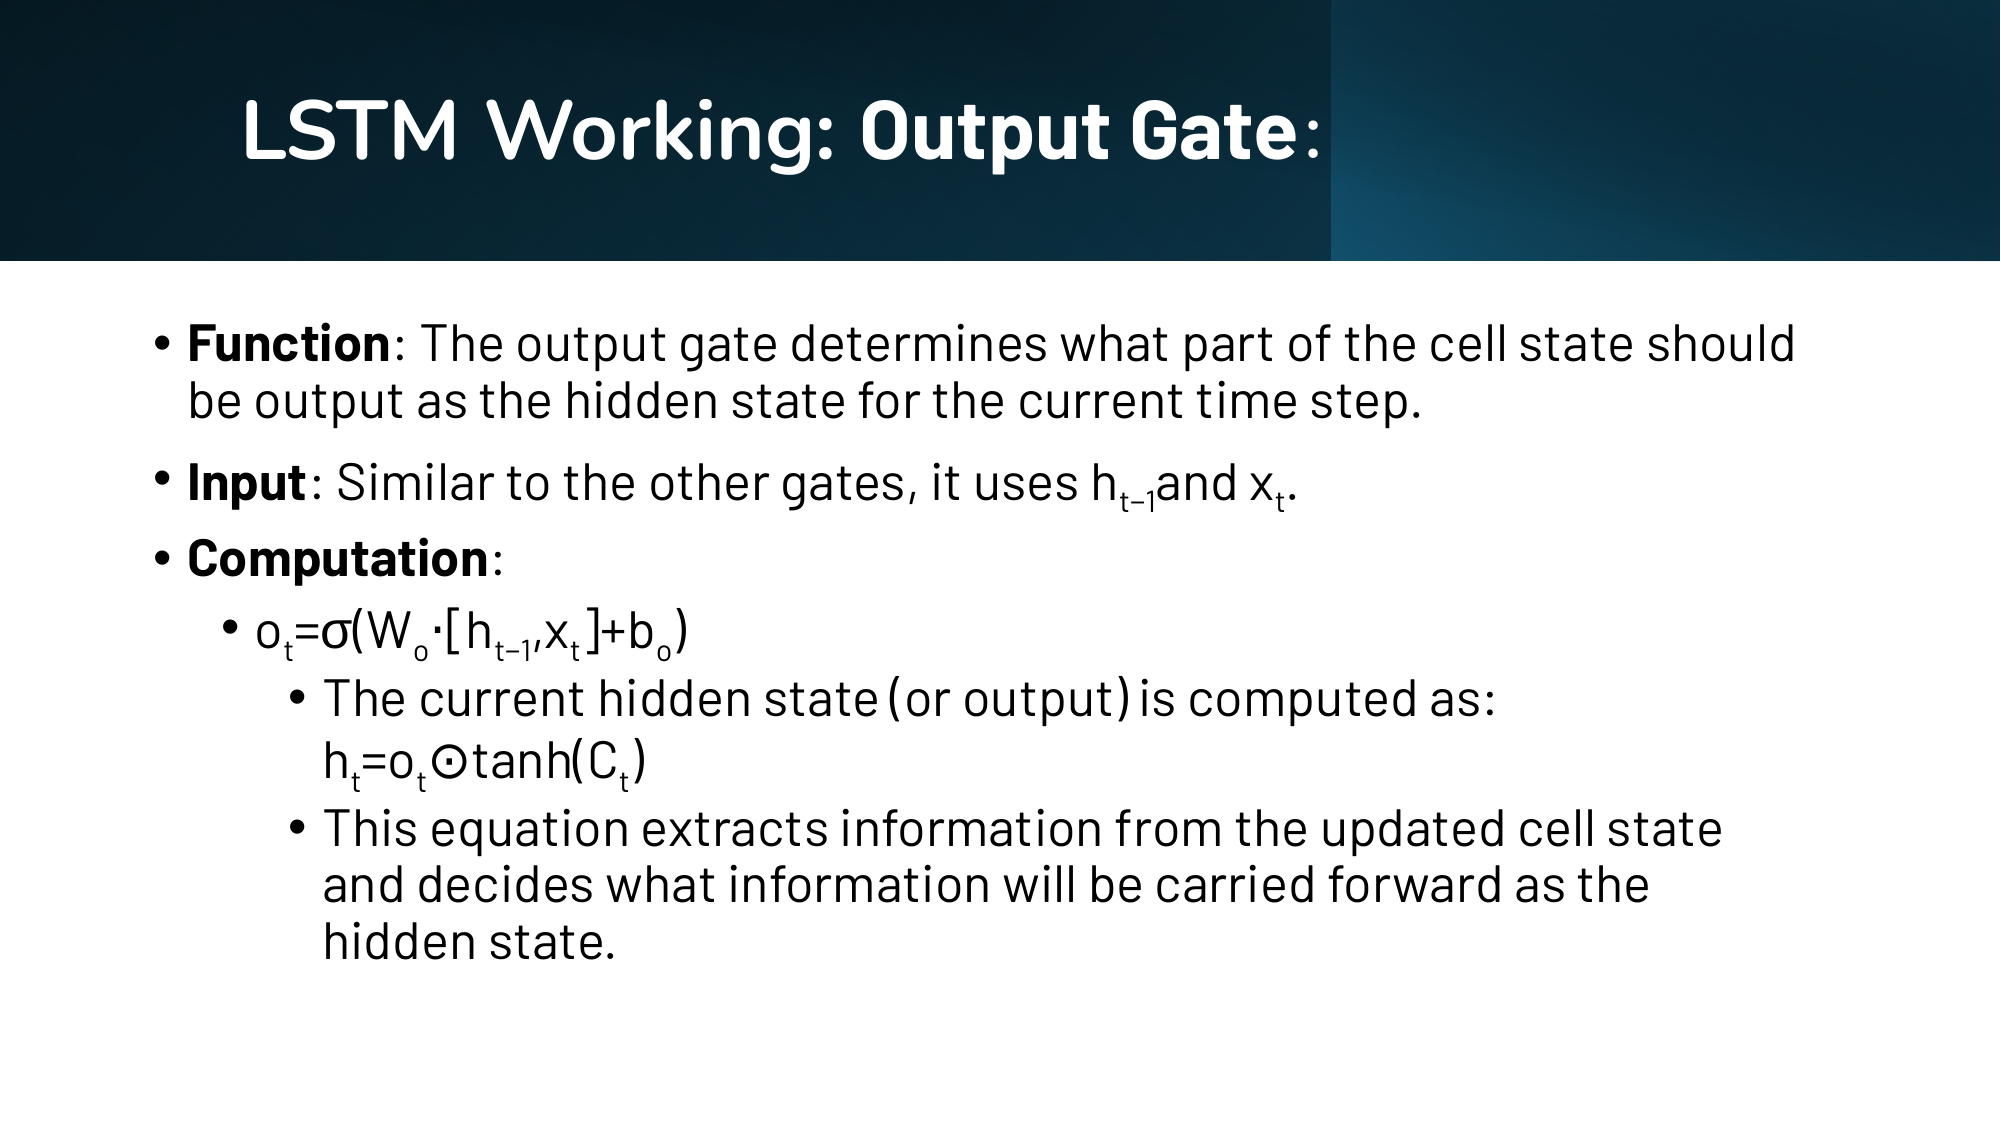

# LSTM Working: Output Gate:
Function: The output gate determines what part of the cell state should be output as the hidden state for the current time step.
Input: Similar to the other gates, it uses ht−1and xt.
Computation:
ot=σ(Wo⋅[ht−1,xt]+bo)
The current hidden state (or output) is computed as: ht=ot⊙tanh(Ct)
This equation extracts information from the updated cell state and decides what information will be carried forward as the hidden state.